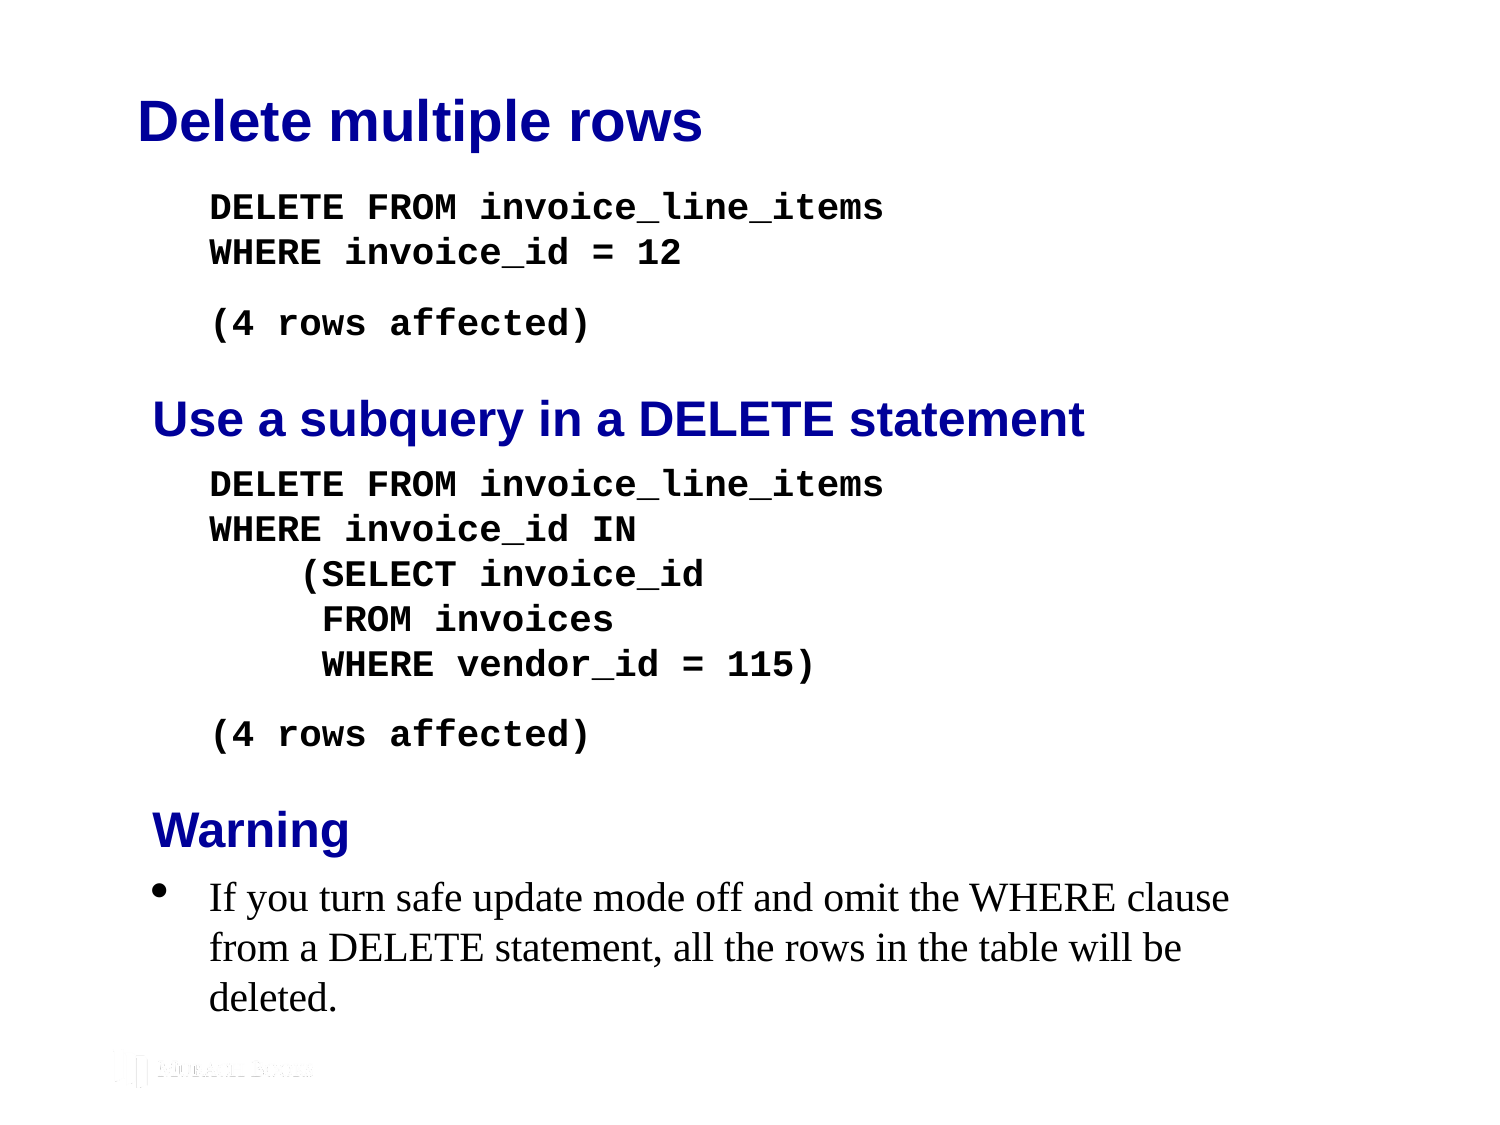

# Delete multiple rows
DELETE FROM invoice_line_items
WHERE invoice_id = 12
(4 rows affected)
Use a subquery in a DELETE statement
DELETE FROM invoice_line_items
WHERE invoice_id IN
    (SELECT invoice_id
     FROM invoices
     WHERE vendor_id = 115)
(4 rows affected)
Warning
If you turn safe update mode off and omit the WHERE clause from a DELETE statement, all the rows in the table will be deleted.

© 2019, Mike Murach & Associates, Inc.

C5, Slide 212